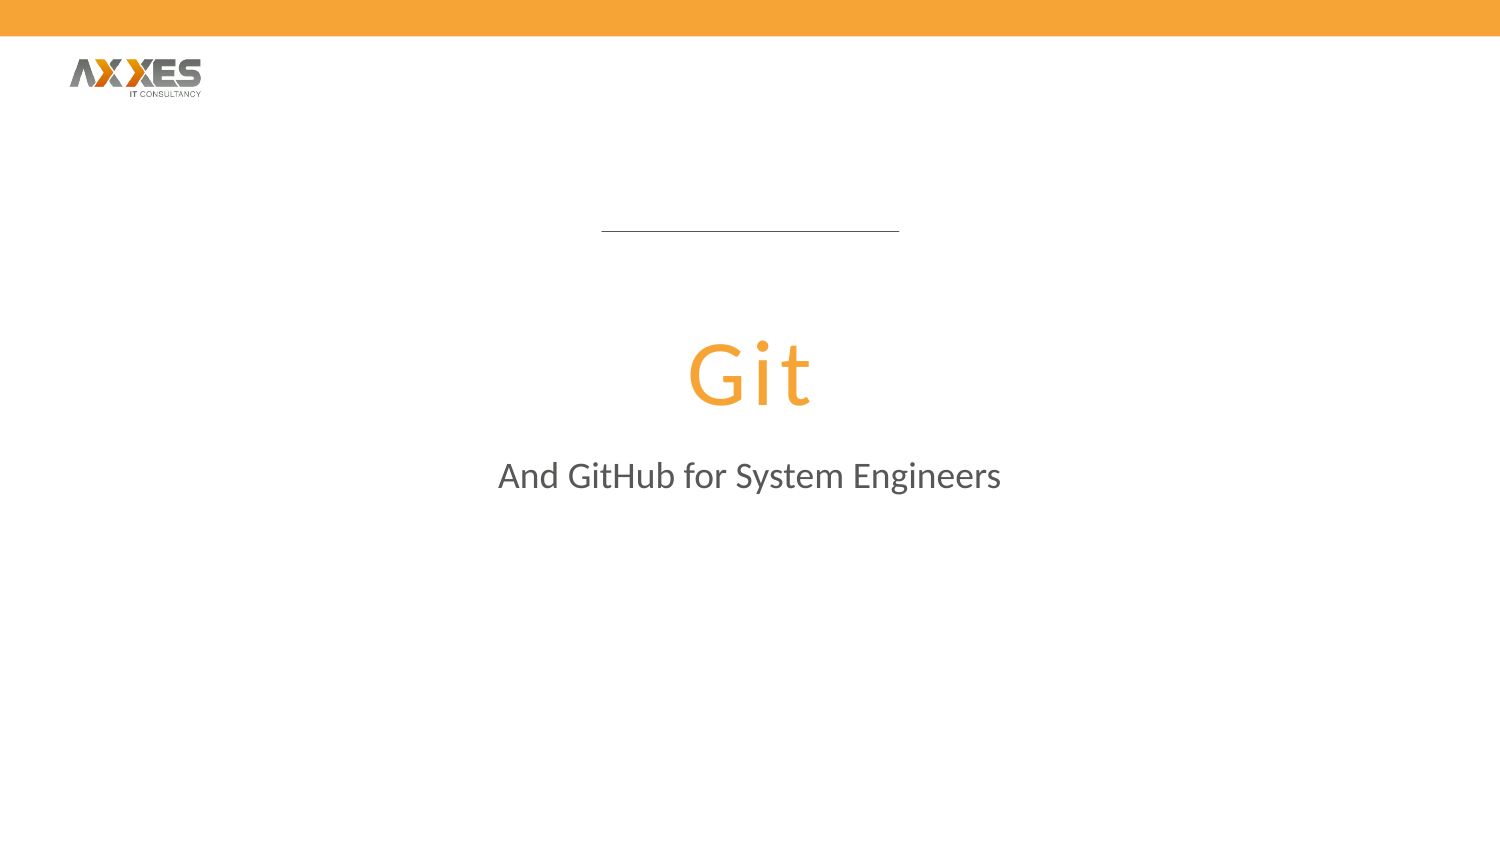

# Git
And GitHub for System Engineers